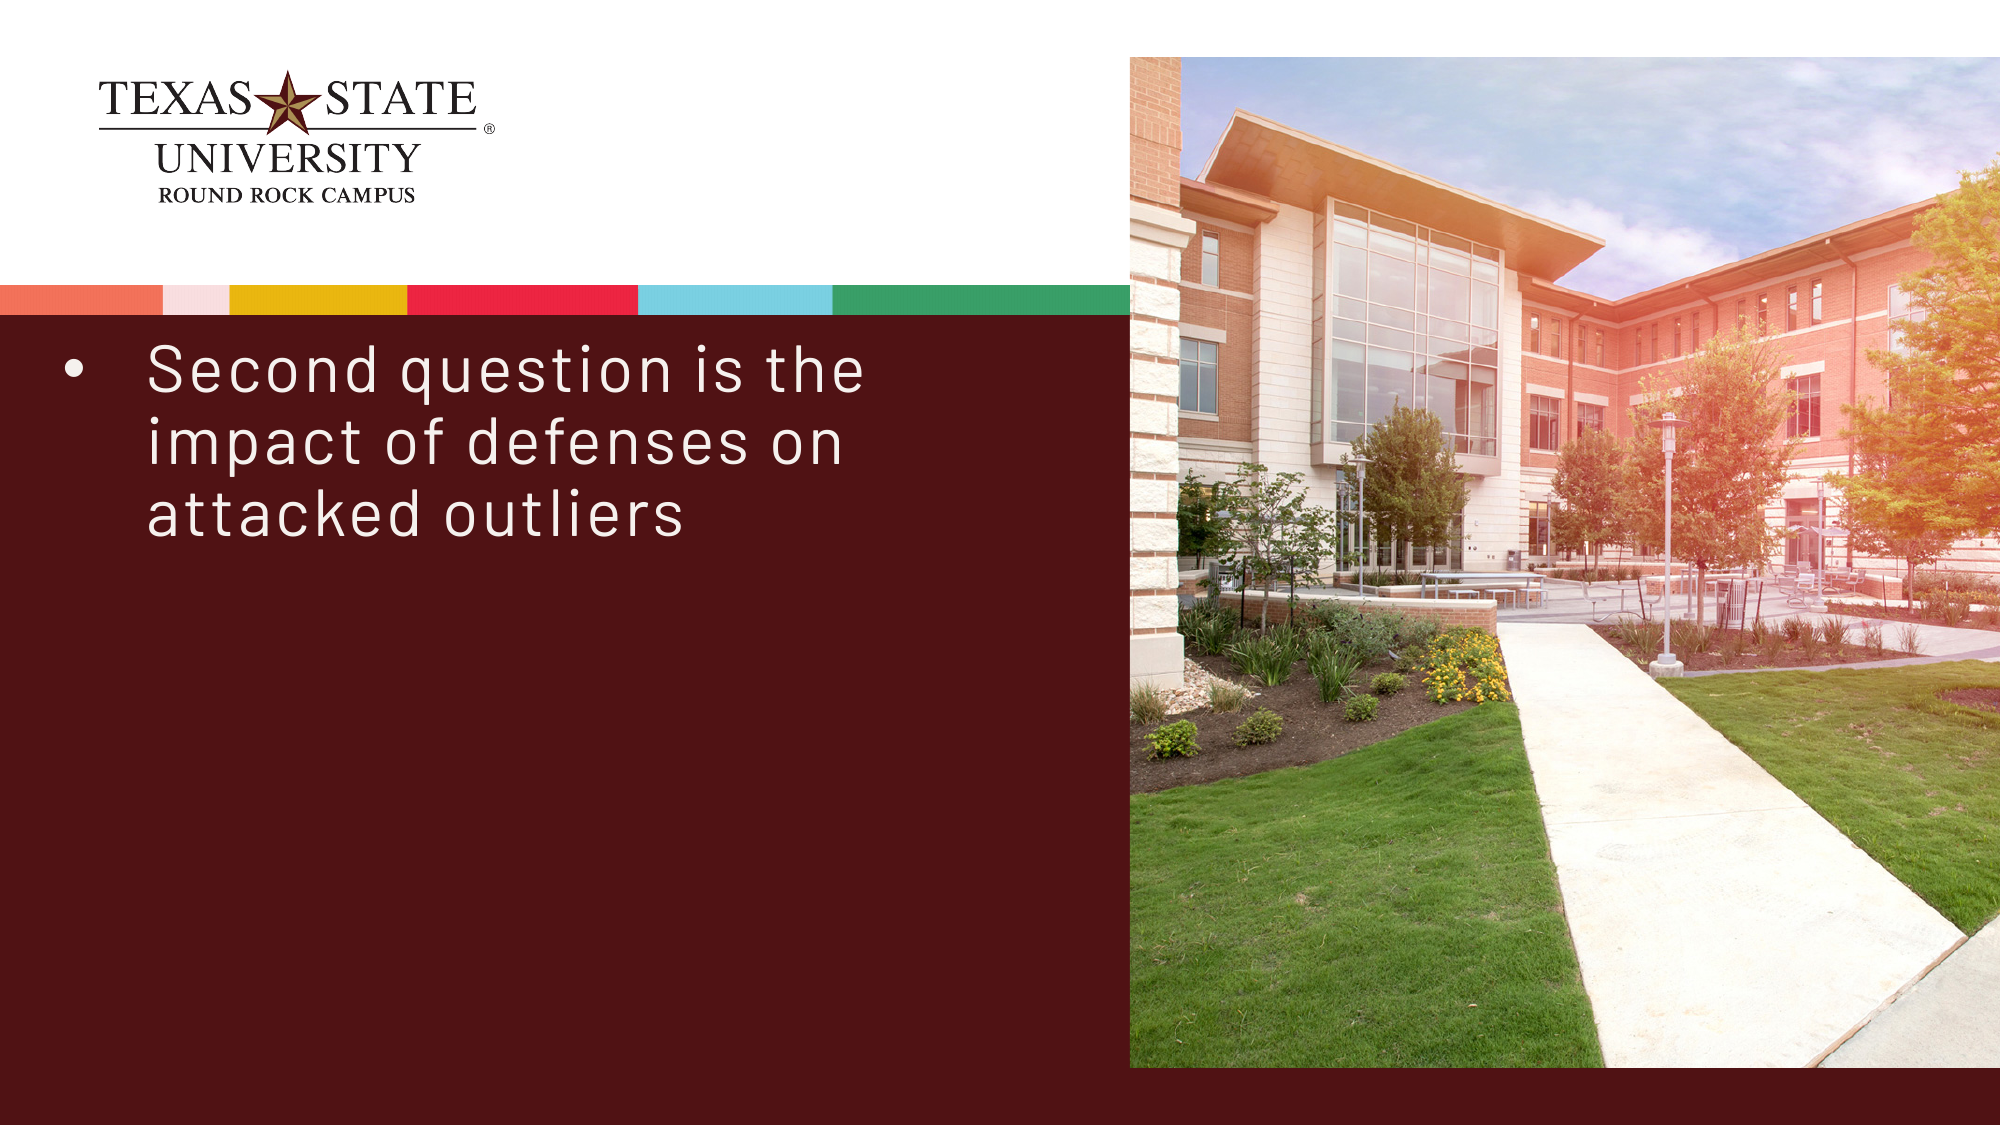

# Second question is the impact of defenses on attacked outliers